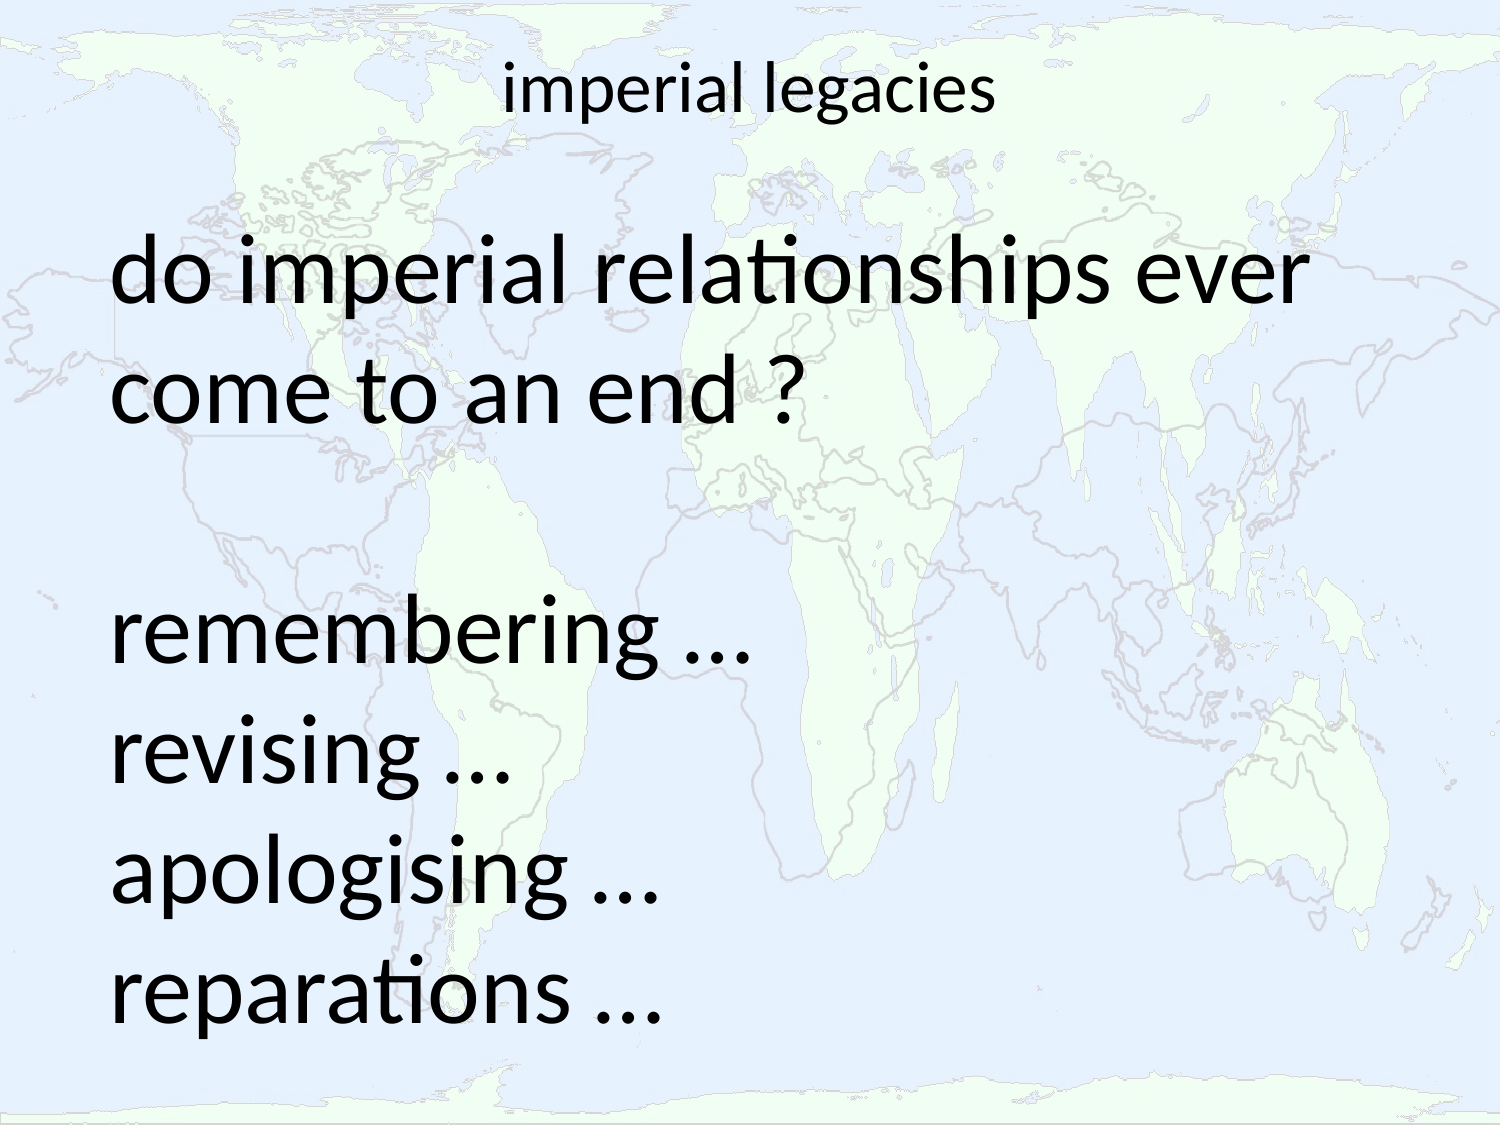

# imperial legacies
do imperial relationships ever come to an end ?

remembering …
revising …
apologising …
reparations …